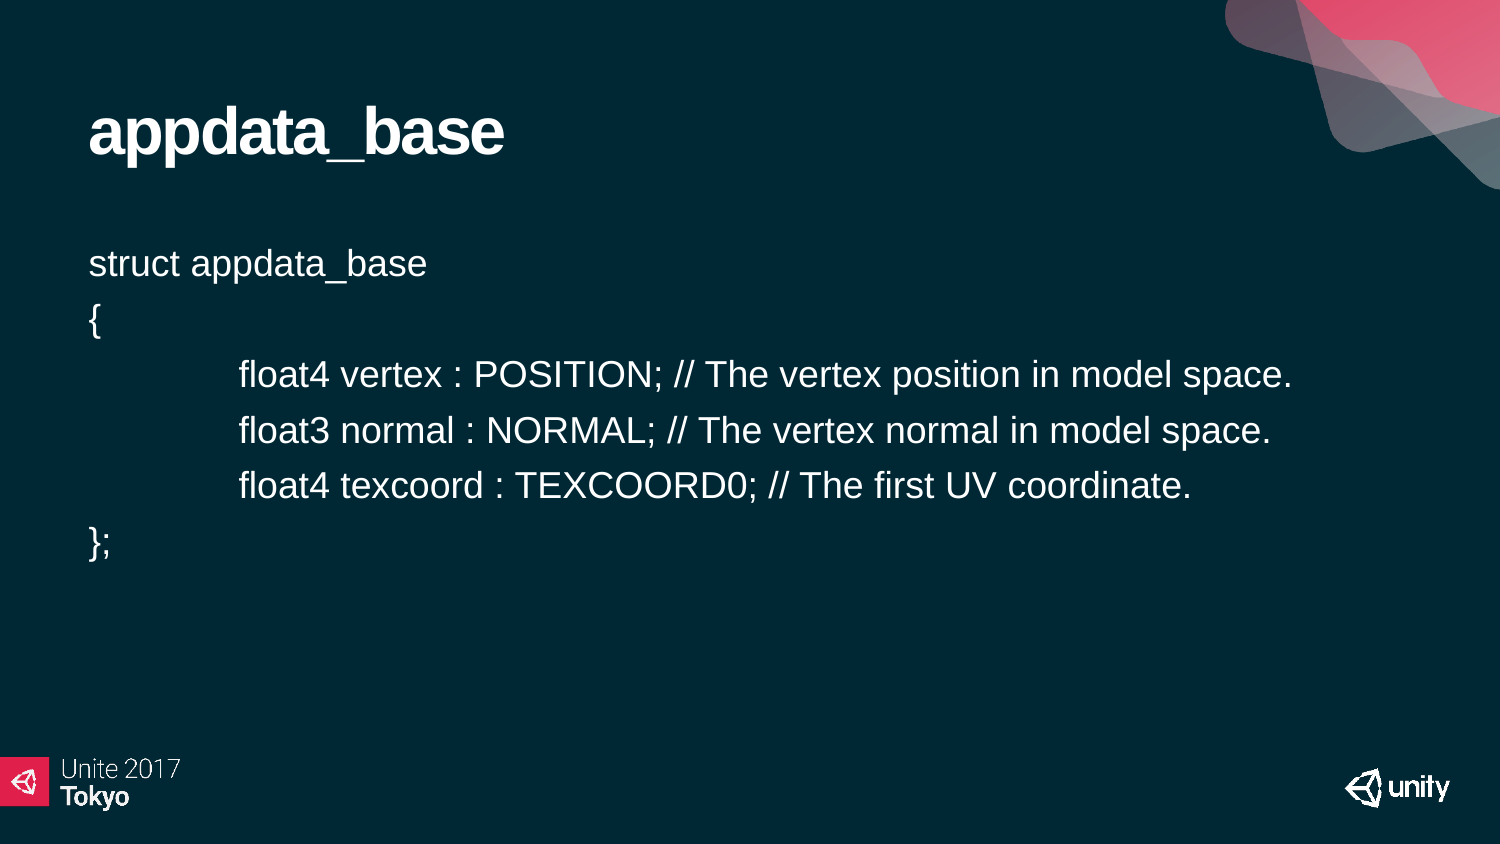

# appdata_base
struct appdata_base
{
	float4 vertex : POSITION; // The vertex position in model space.
	float3 normal : NORMAL; // The vertex normal in model space.
	float4 texcoord : TEXCOORD0; // The first UV coordinate.
};